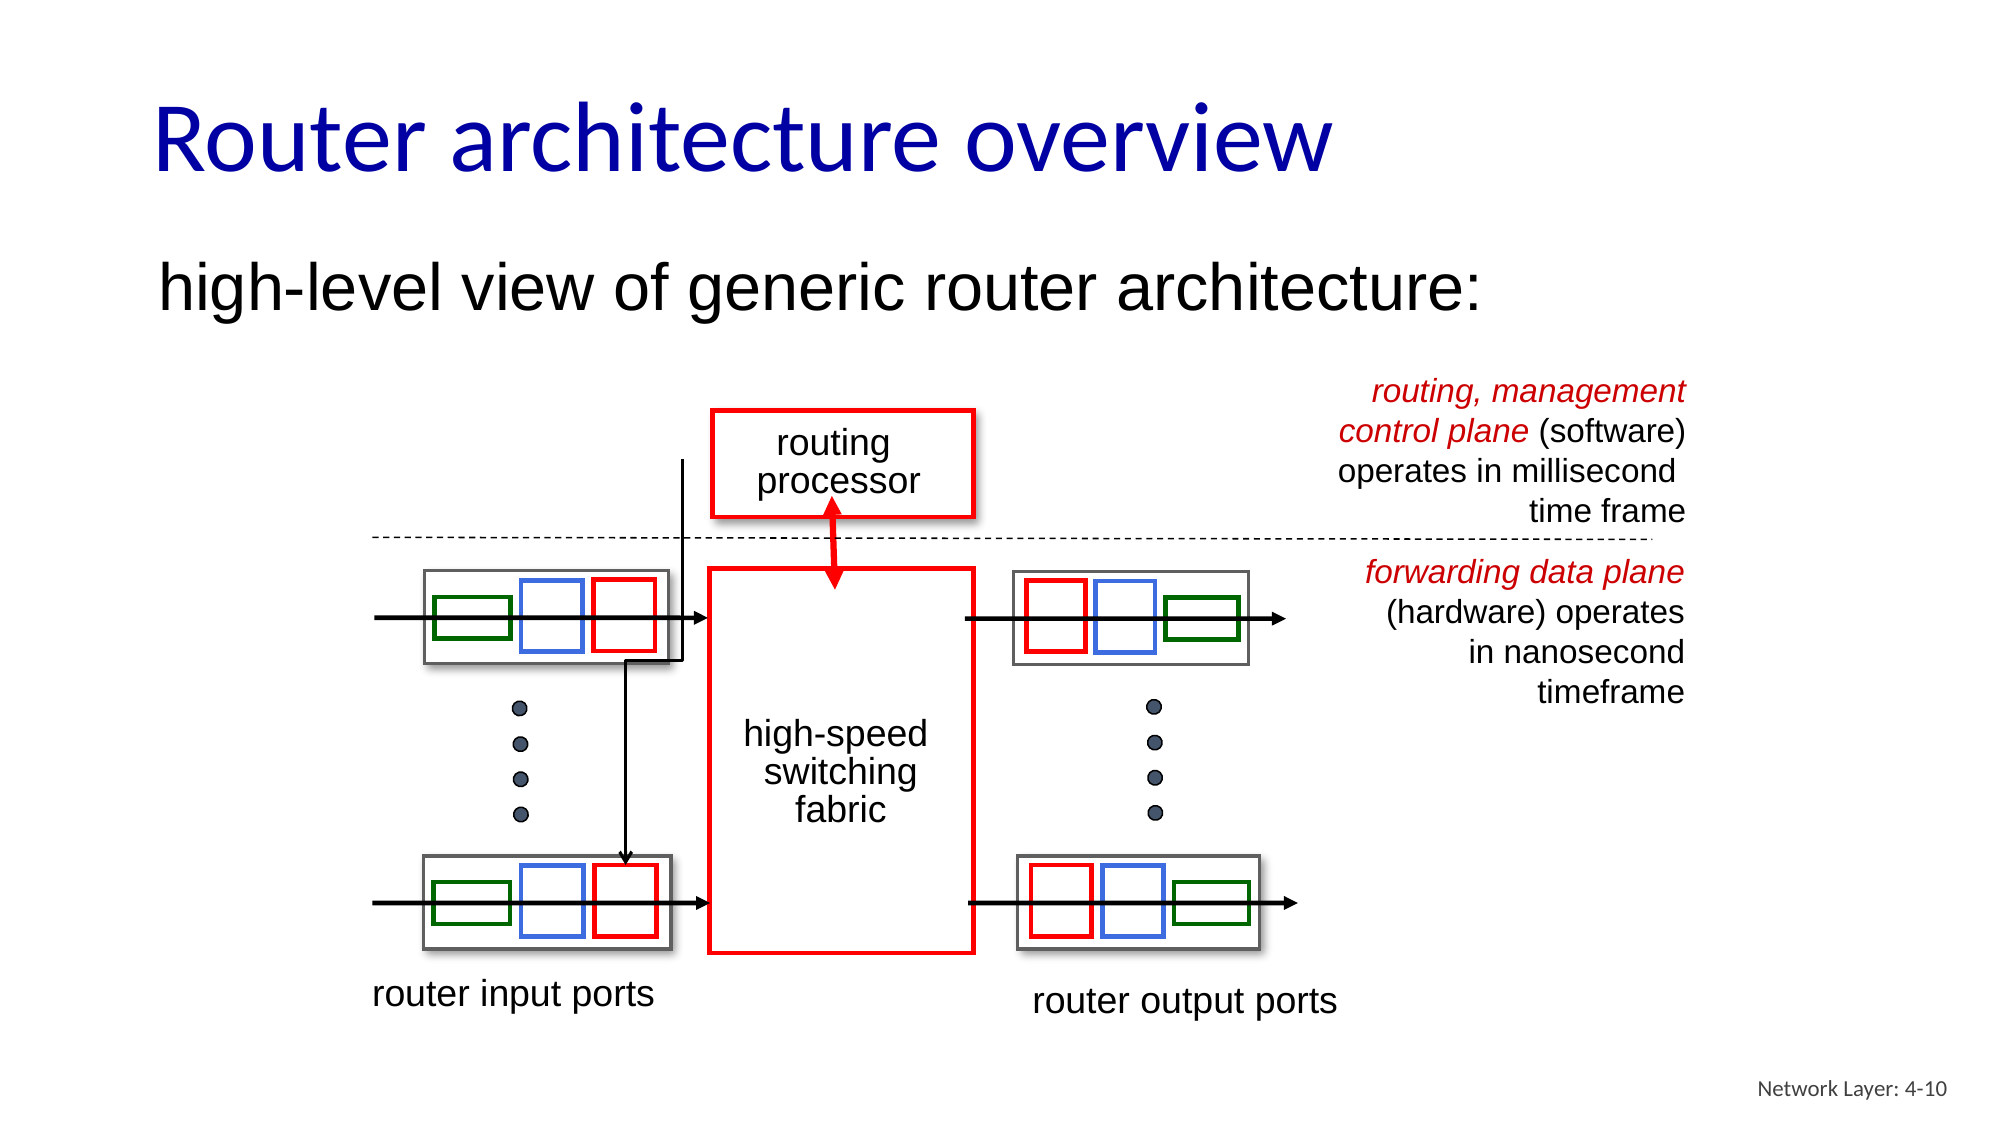

# Router architecture overview
high-level view of generic router architecture:
routing, management
control plane (software)
operates in millisecond
time frame

routing
processor

forwarding data plane  (hardware) operates in nanosecond timeframe

high-speed
switching
fabric

router input ports
router output ports
Network Layer: 4-10